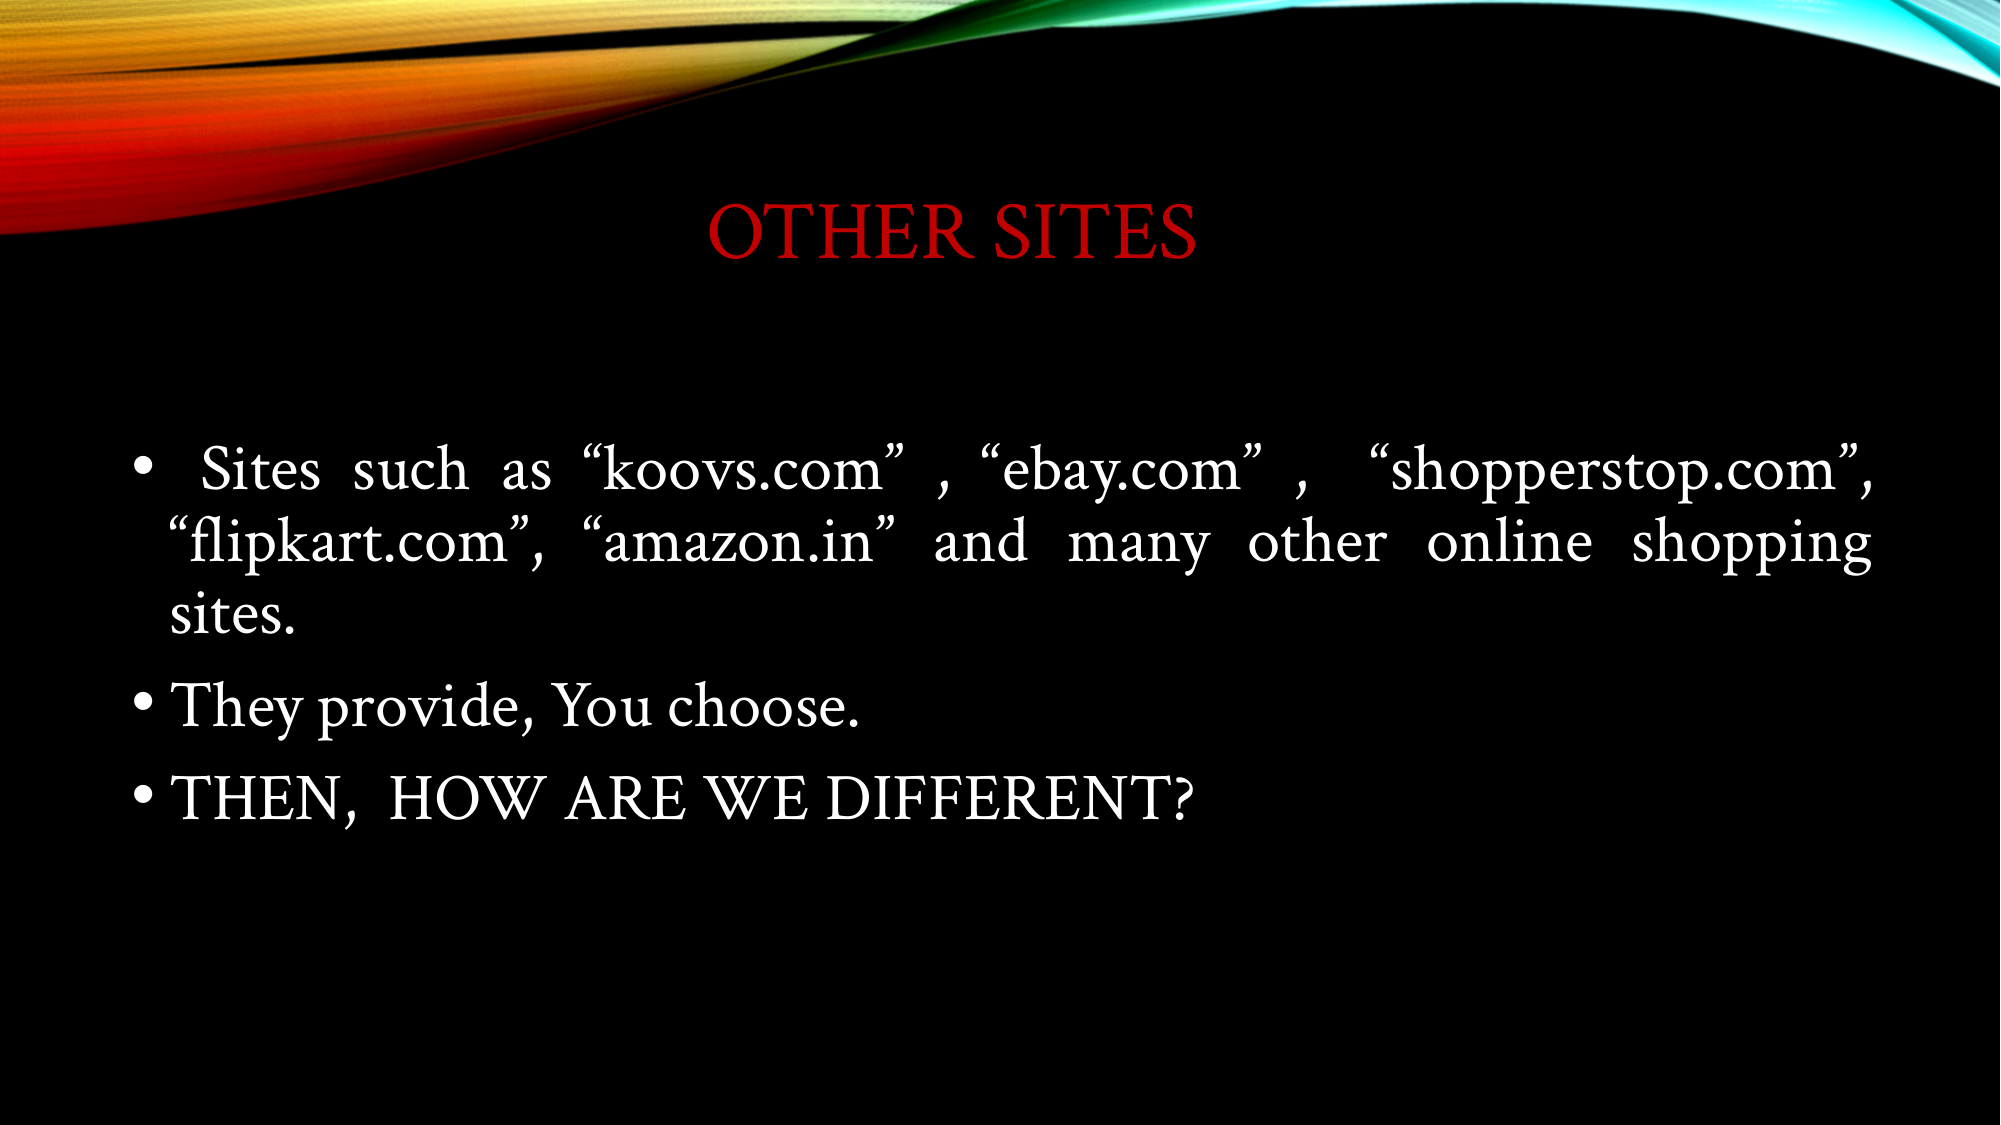

# OTHER SITES
 Sites such as “koovs.com” , “ebay.com” ,  “shopperstop.com”, “flipkart.com”, “amazon.in” and many other online shopping sites.
They provide, You choose.
THEN,  HOW ARE WE DIFFERENT?